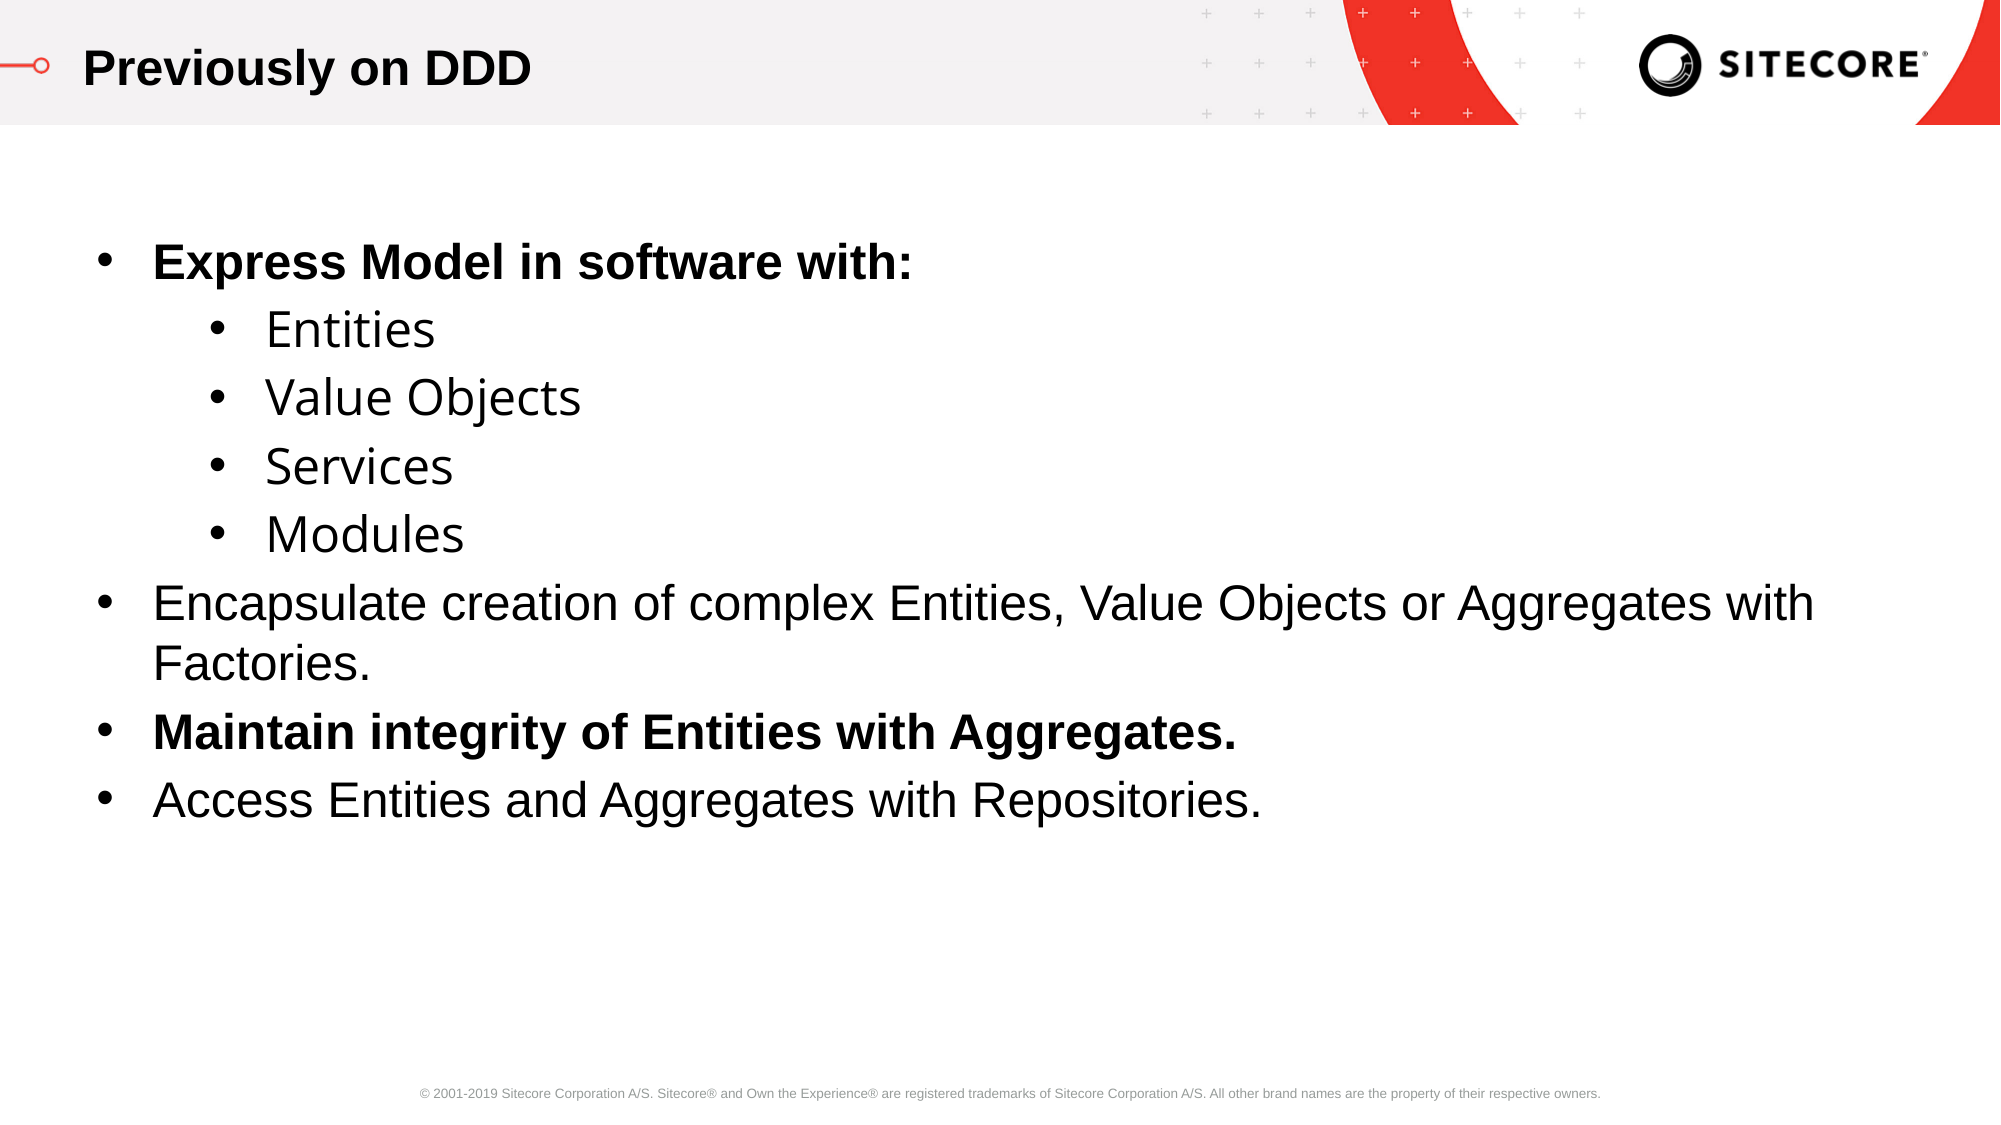

Previously on DDD
Express Model in software with:
Entities
Value Objects
Services
Modules
Encapsulate creation of complex Entities, Value Objects or Aggregates with Factories.
Maintain integrity of Entities with Aggregates.
Access Entities and Aggregates with Repositories.